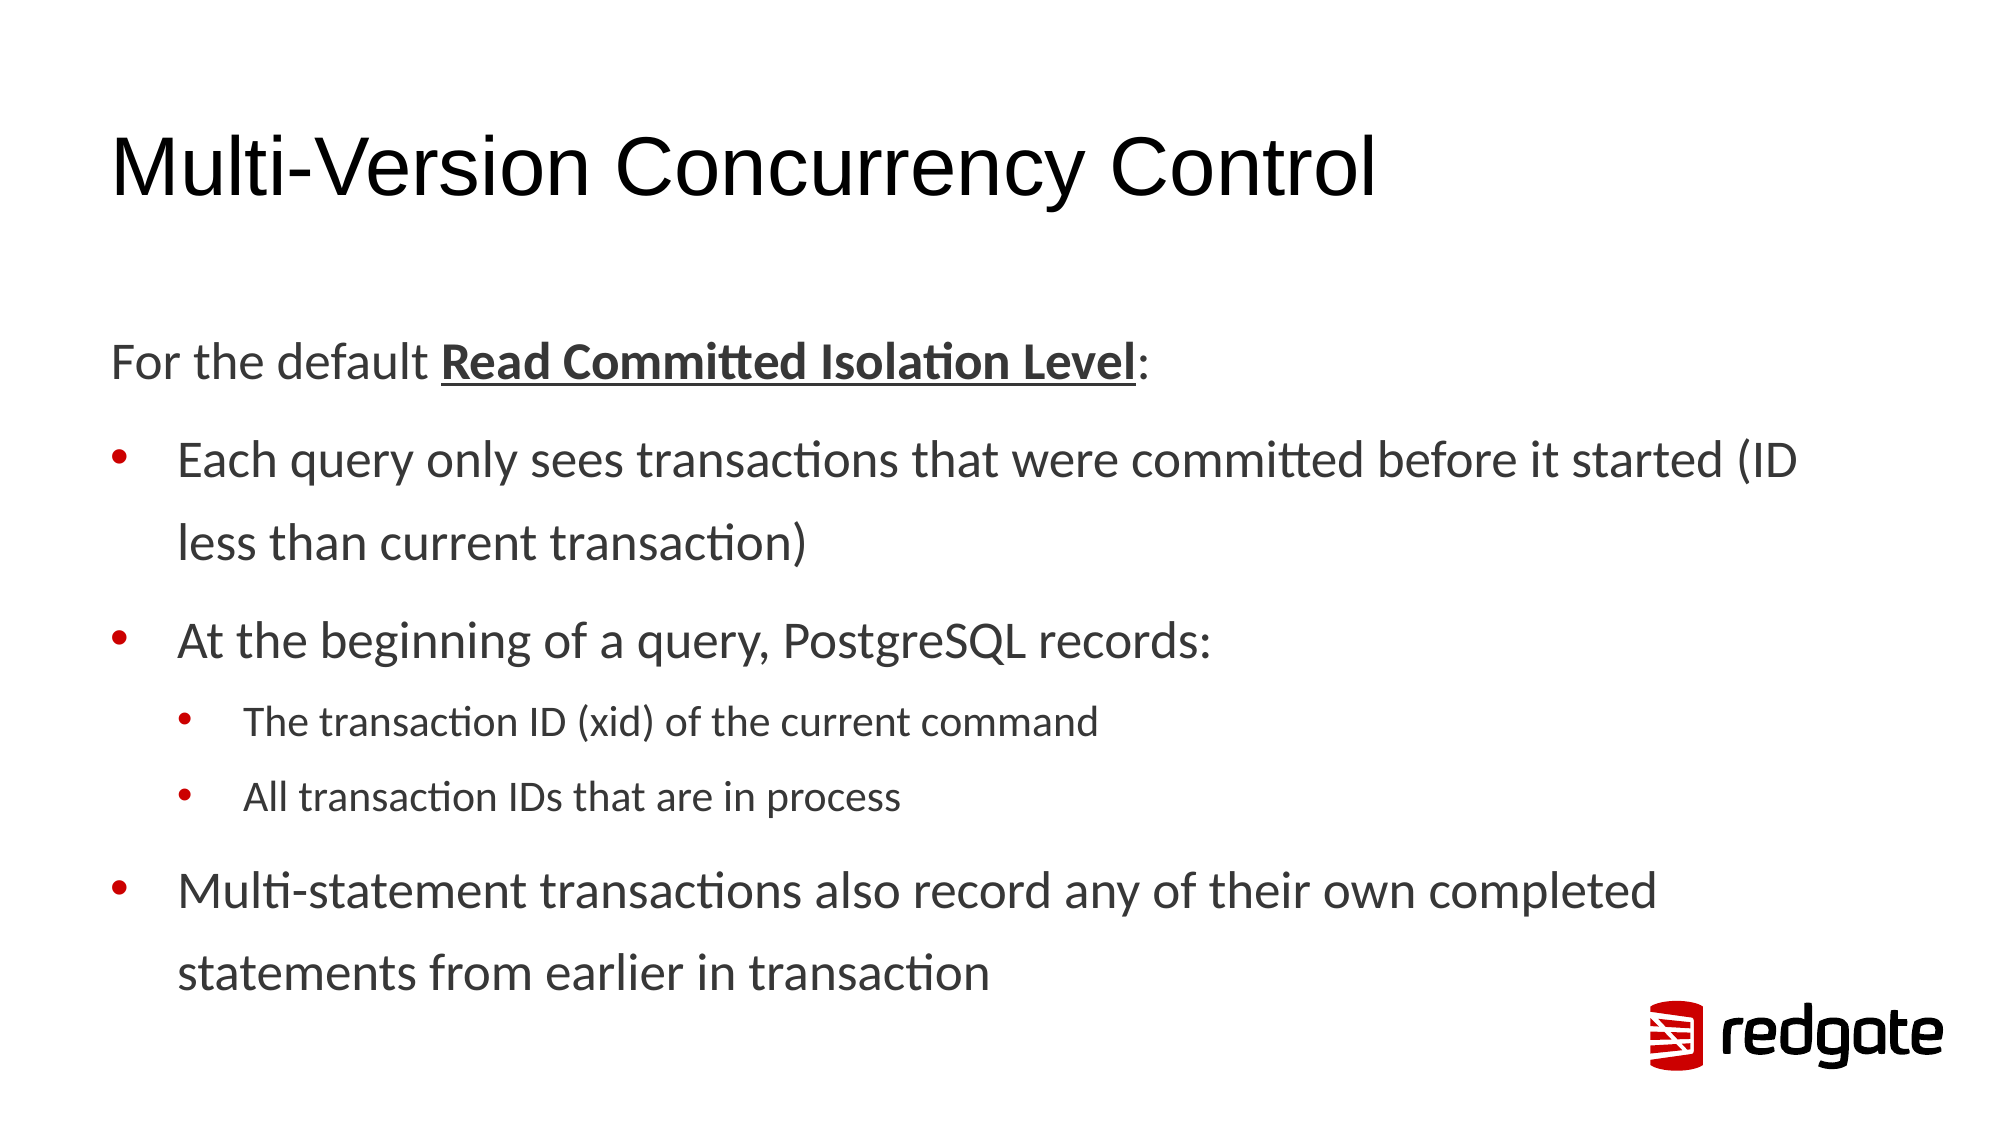

# Multi-Version Concurrency Control
For the default Read Committed Isolation Level:
Each query only sees transactions that were committed before it started (ID less than current transaction)
At the beginning of a query, PostgreSQL records:
The transaction ID (xid) of the current command
All transaction IDs that are in process
Multi-statement transactions also record any of their own completed statements from earlier in transaction